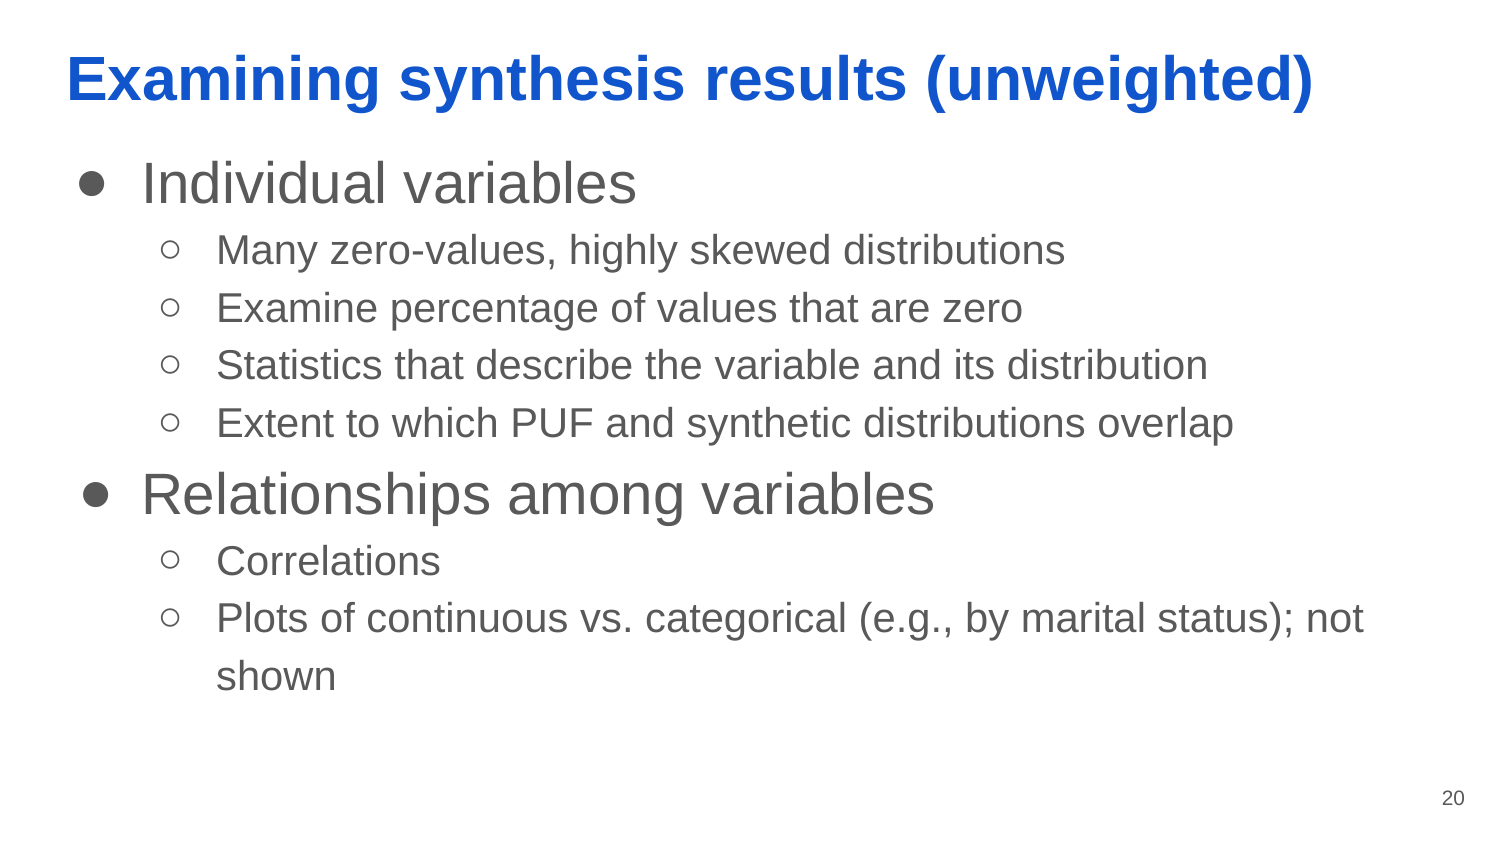

# Examining synthesis results (unweighted)
Individual variables
Many zero-values, highly skewed distributions
Examine percentage of values that are zero
Statistics that describe the variable and its distribution
Extent to which PUF and synthetic distributions overlap
Relationships among variables
Correlations
Plots of continuous vs. categorical (e.g., by marital status); not shown
20